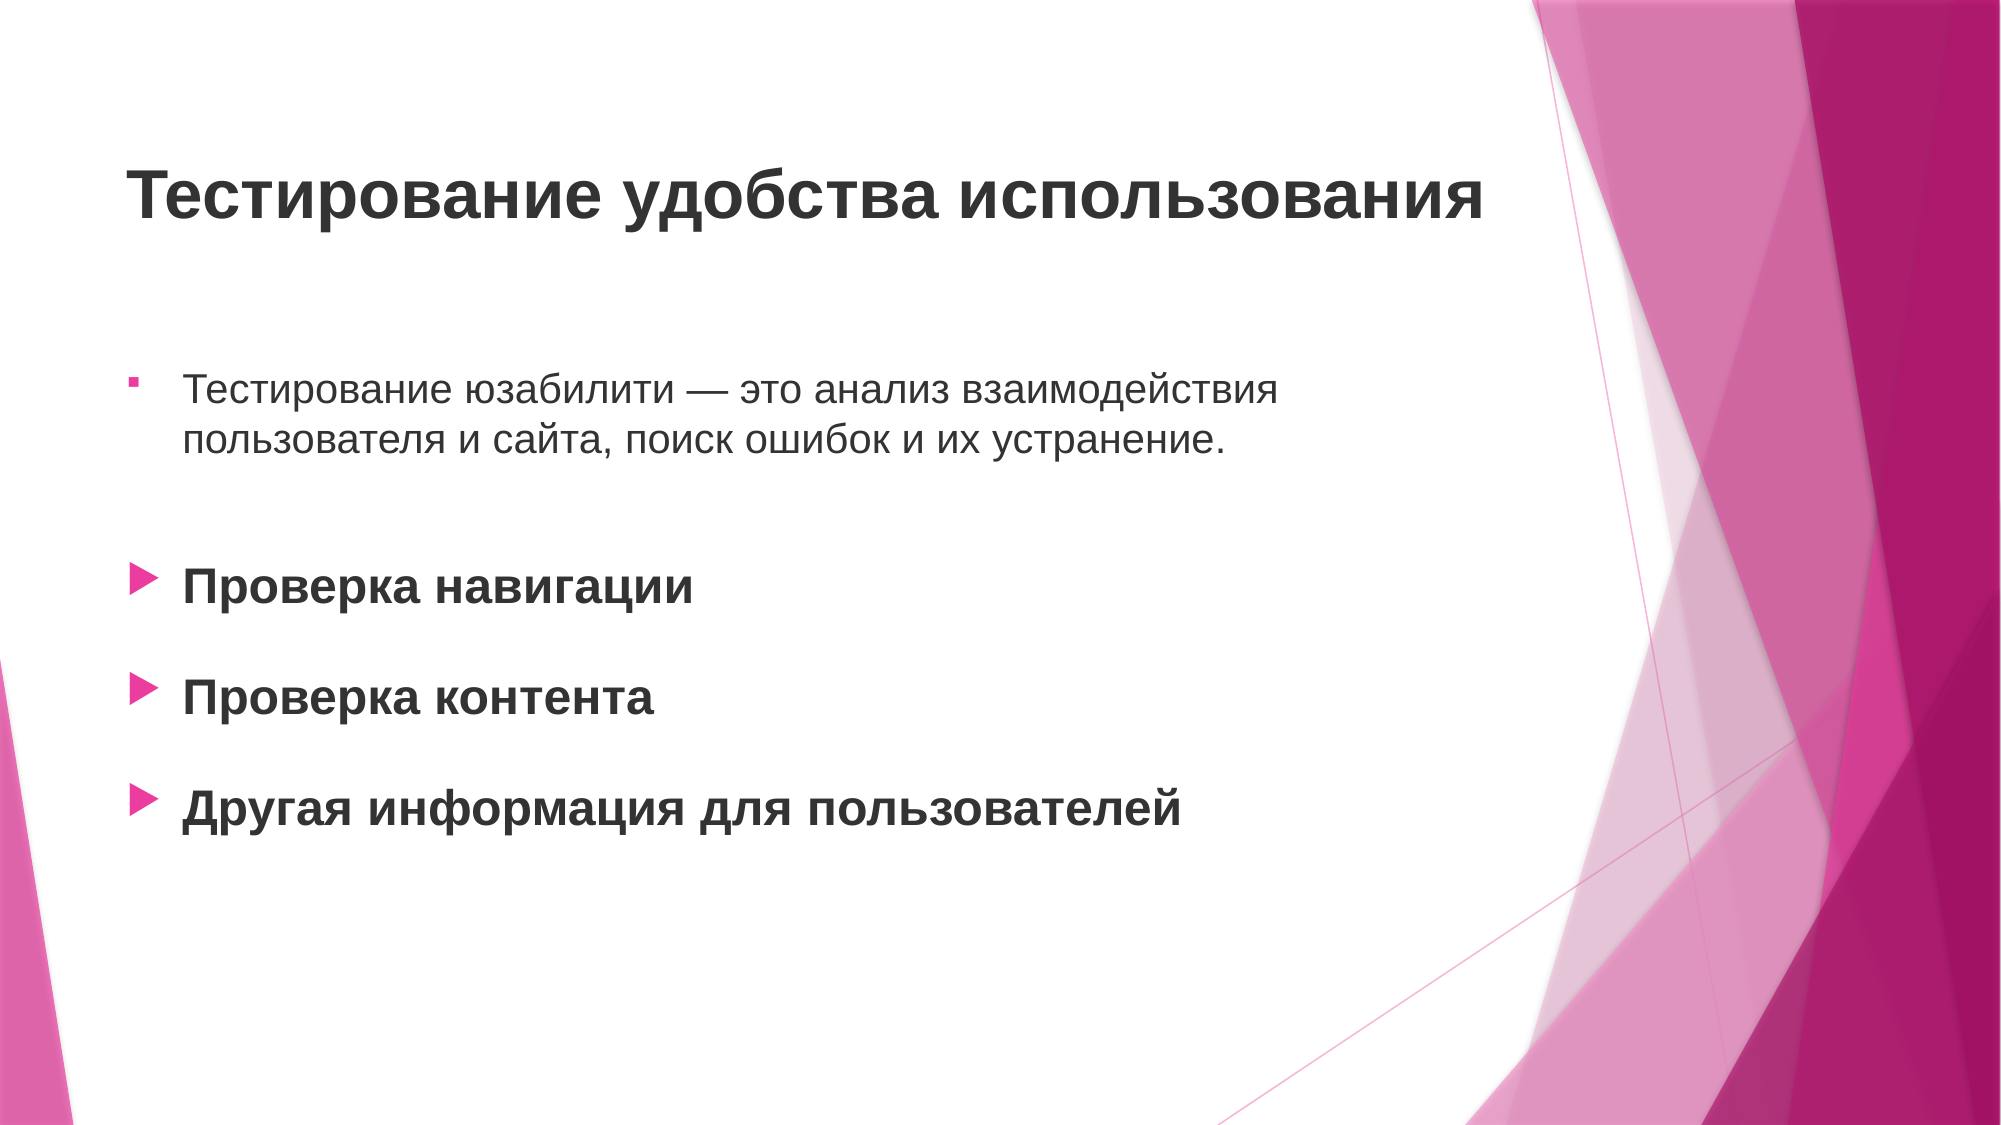

# Тестирование удобства использования
Тестирование юзабилити — это анализ взаимодействия пользователя и сайта, поиск ошибок и их устранение.
Проверка навигации
Проверка контента
Другая информация для пользователей